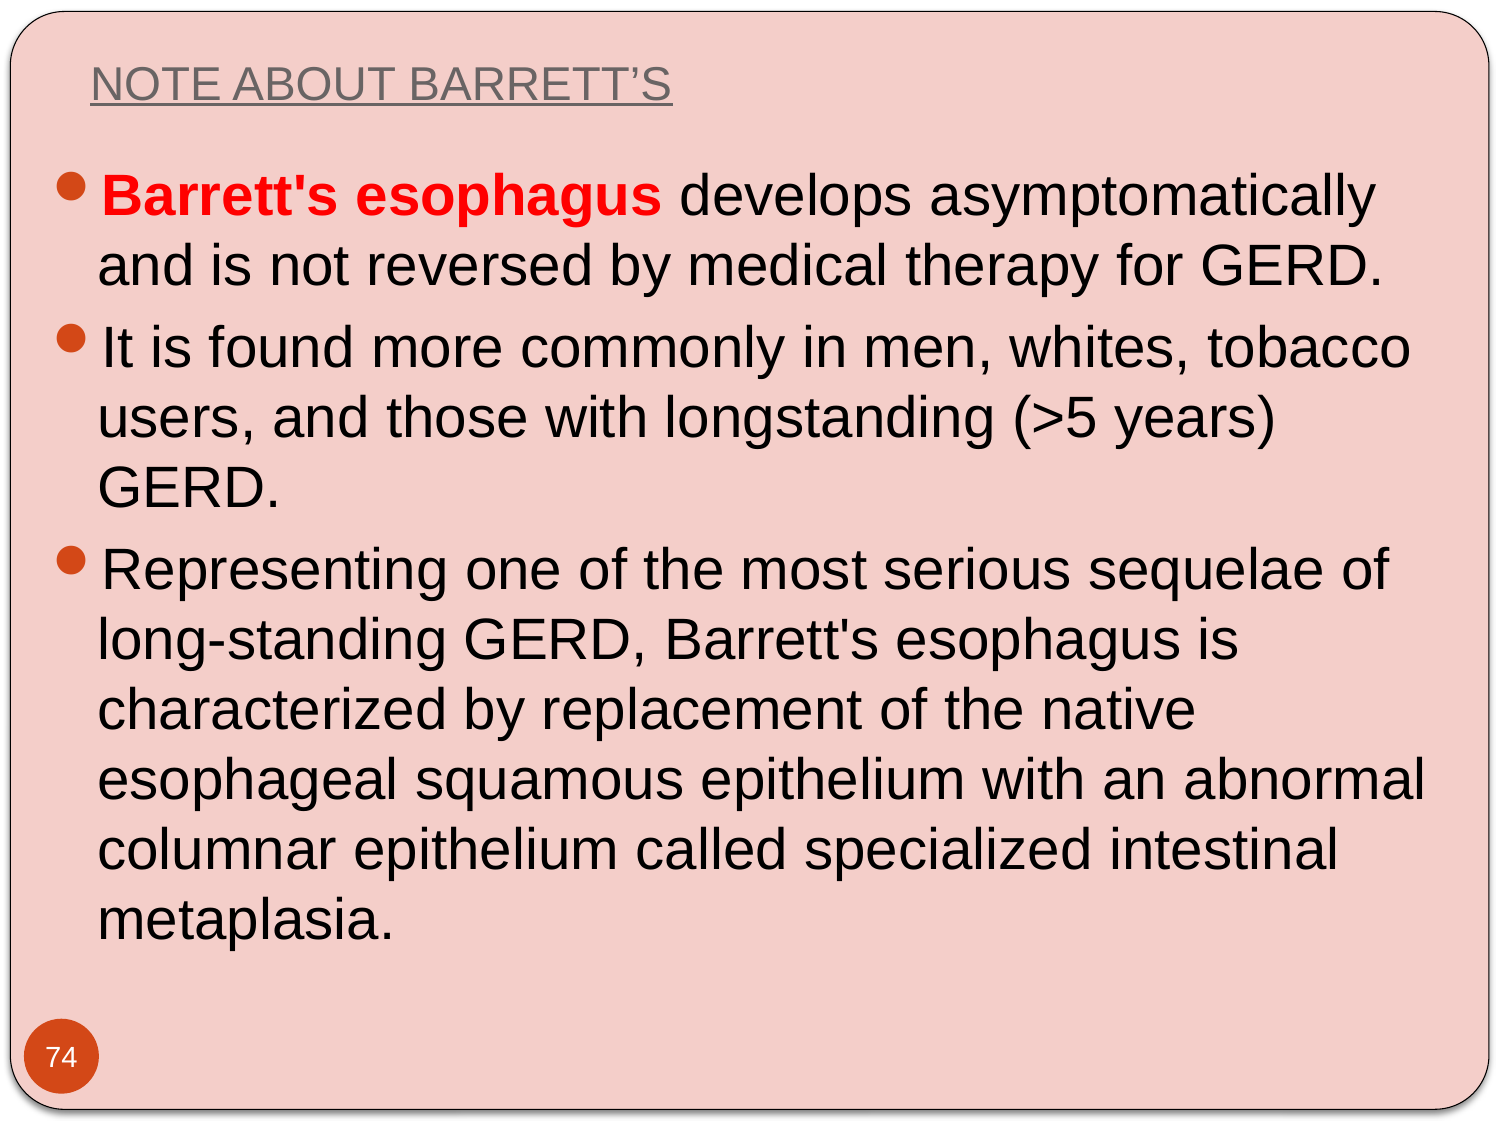

# NOTE ABOUT BARRETT’S
Barrett's esophagus develops asymptomatically and is not reversed by medical therapy for GERD.
It is found more commonly in men, whites, tobacco users, and those with longstanding (>5 years) GERD.
Representing one of the most serious sequelae of long-standing GERD, Barrett's esophagus is characterized by replacement of the native esophageal squamous epithelium with an abnormal columnar epithelium called specialized intestinal metaplasia.

74